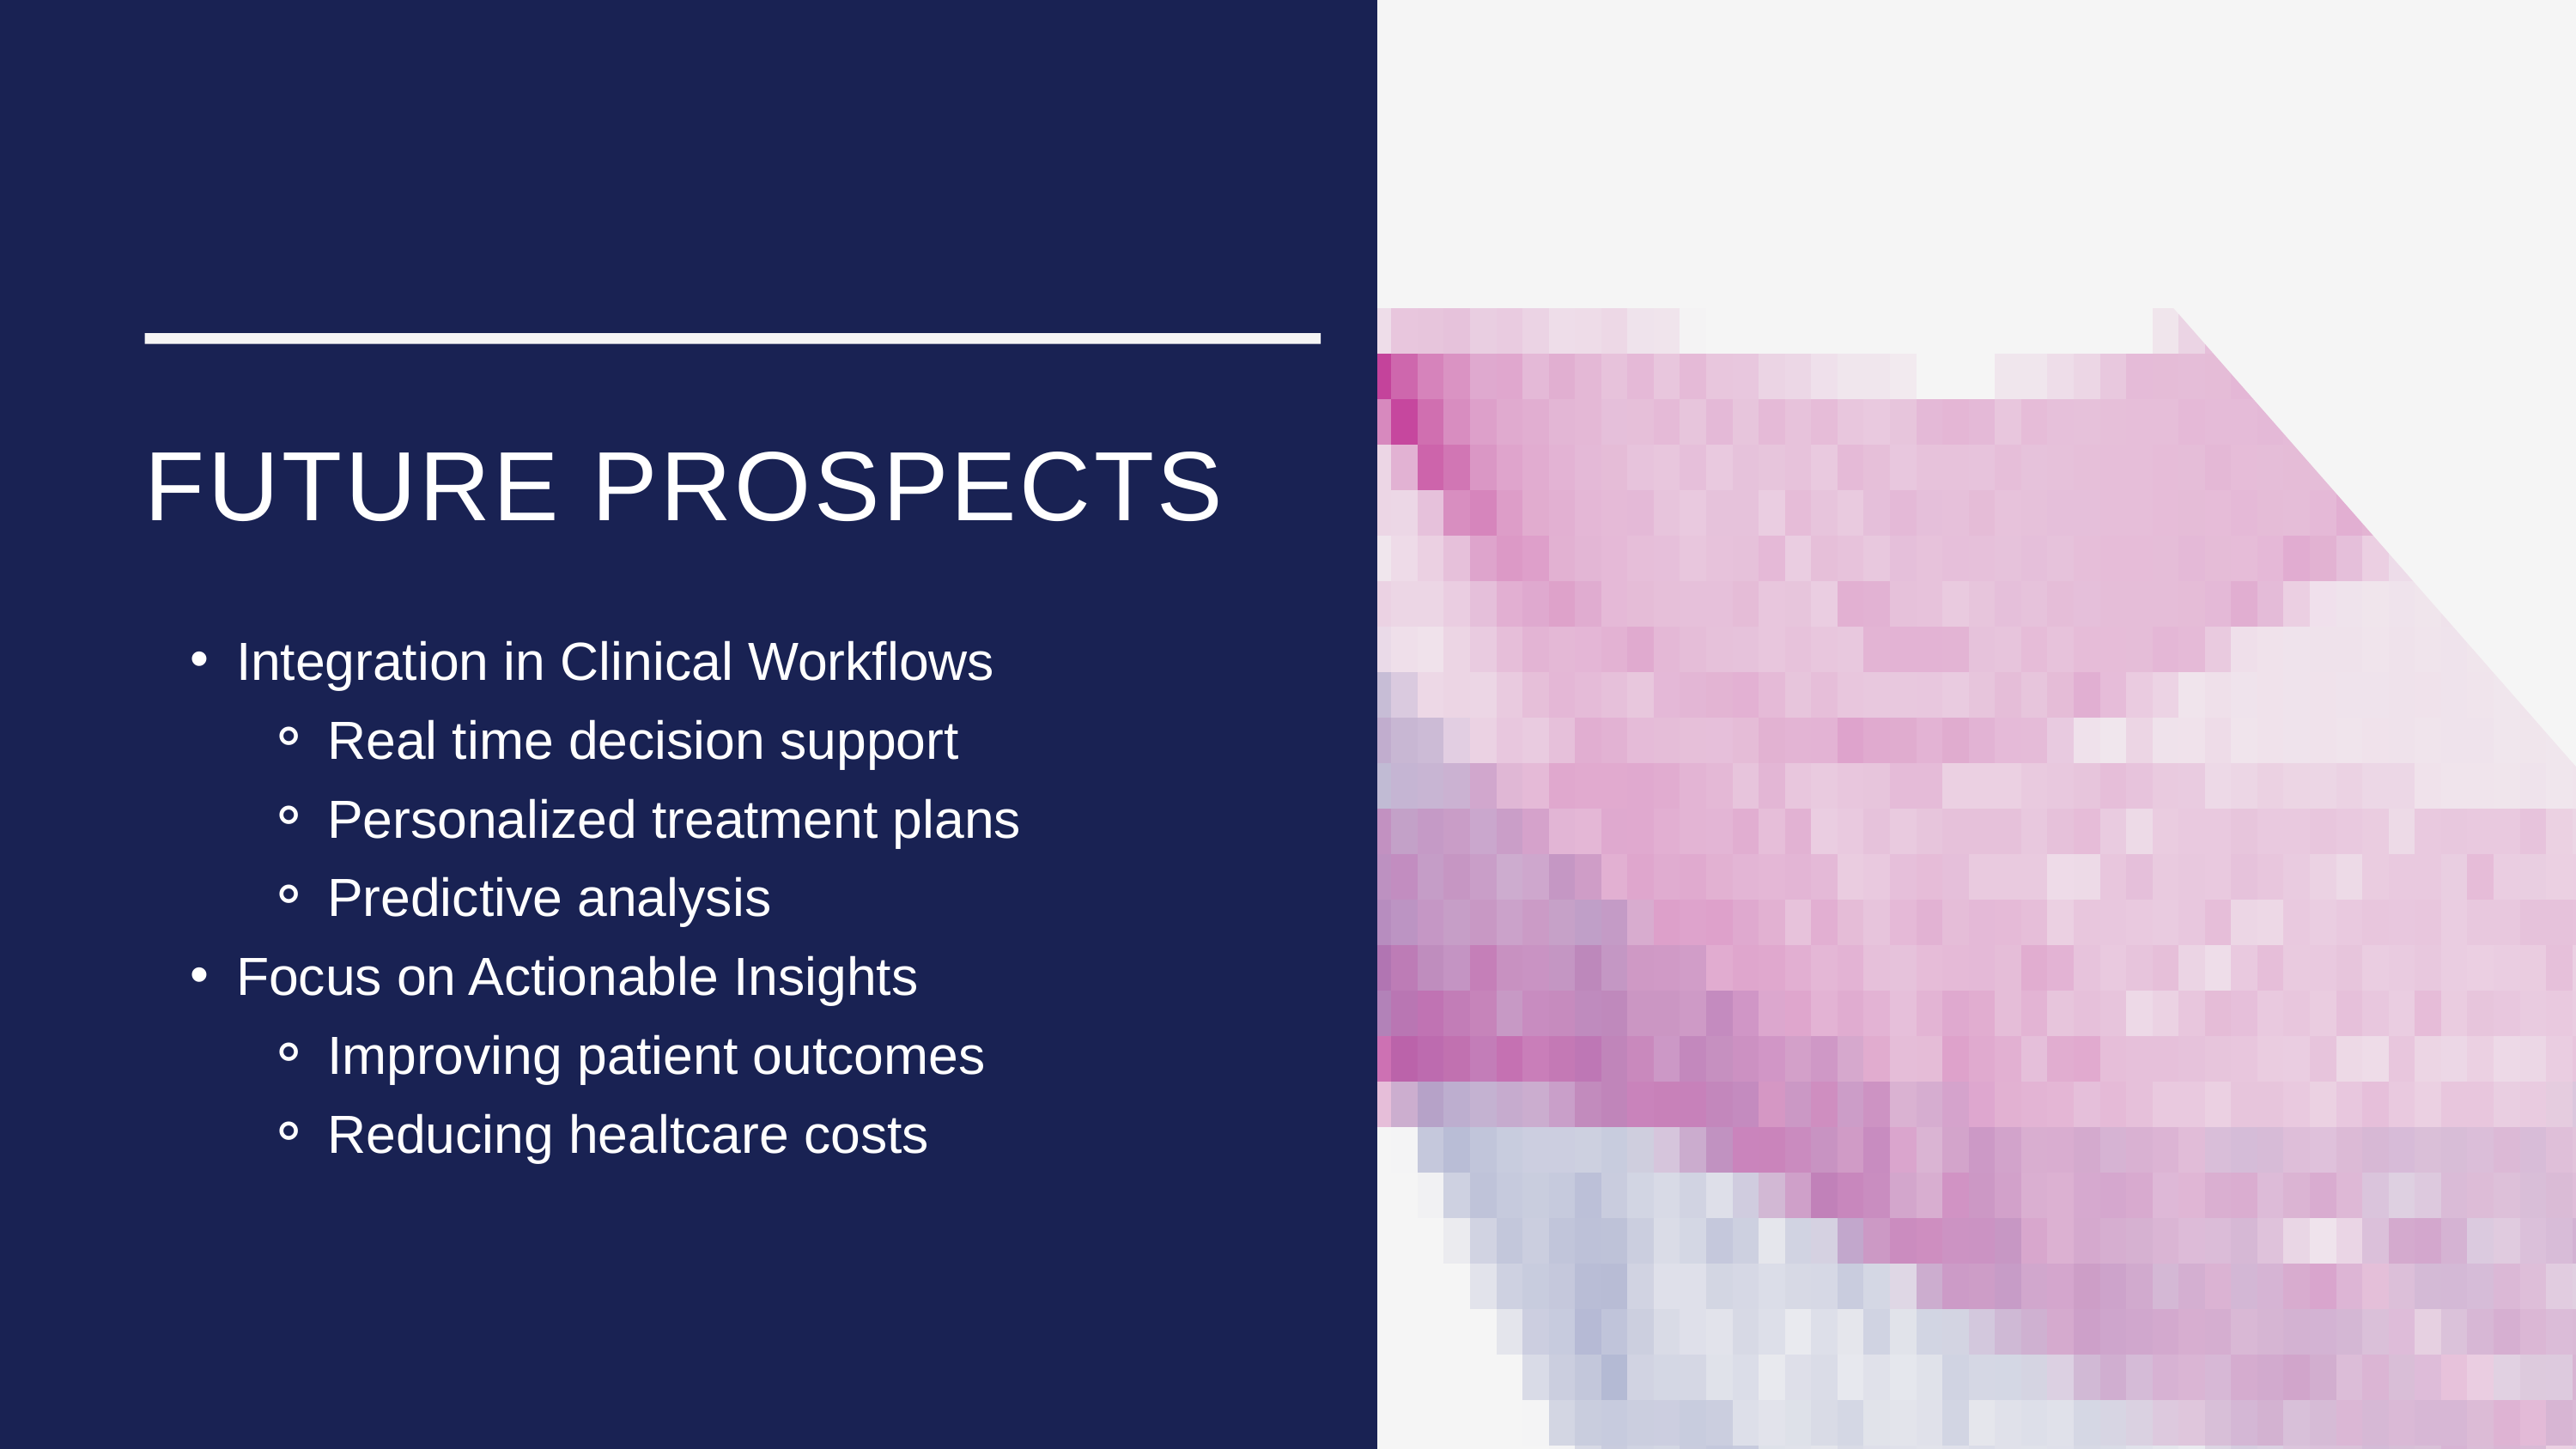

FUTURE PROSPECTS
Integration in Clinical Workflows
Real time decision support
Personalized treatment plans
Predictive analysis
Focus on Actionable Insights
Improving patient outcomes
Reducing healtcare costs